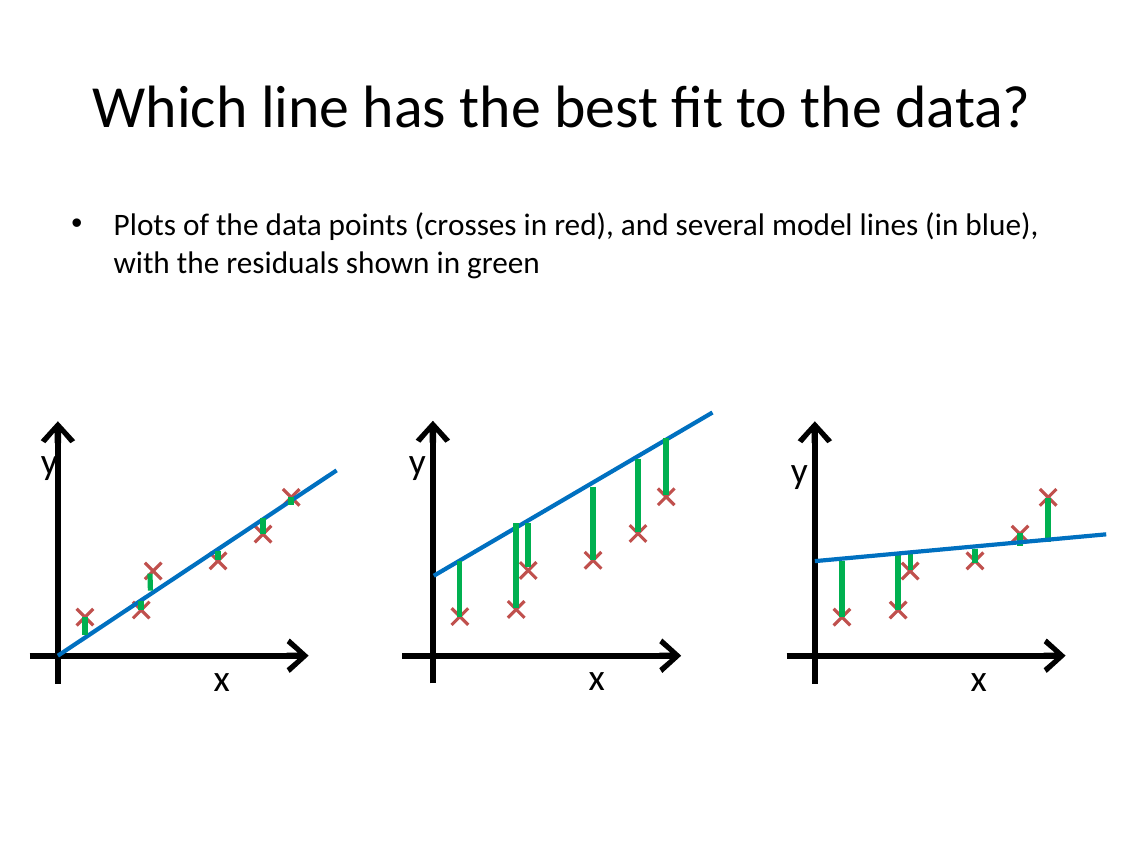

# Which line has the best fit to the data?
Plots of the data points (crosses in red), and several model lines (in blue), with the residuals shown in green
y
y
y
x
x
x